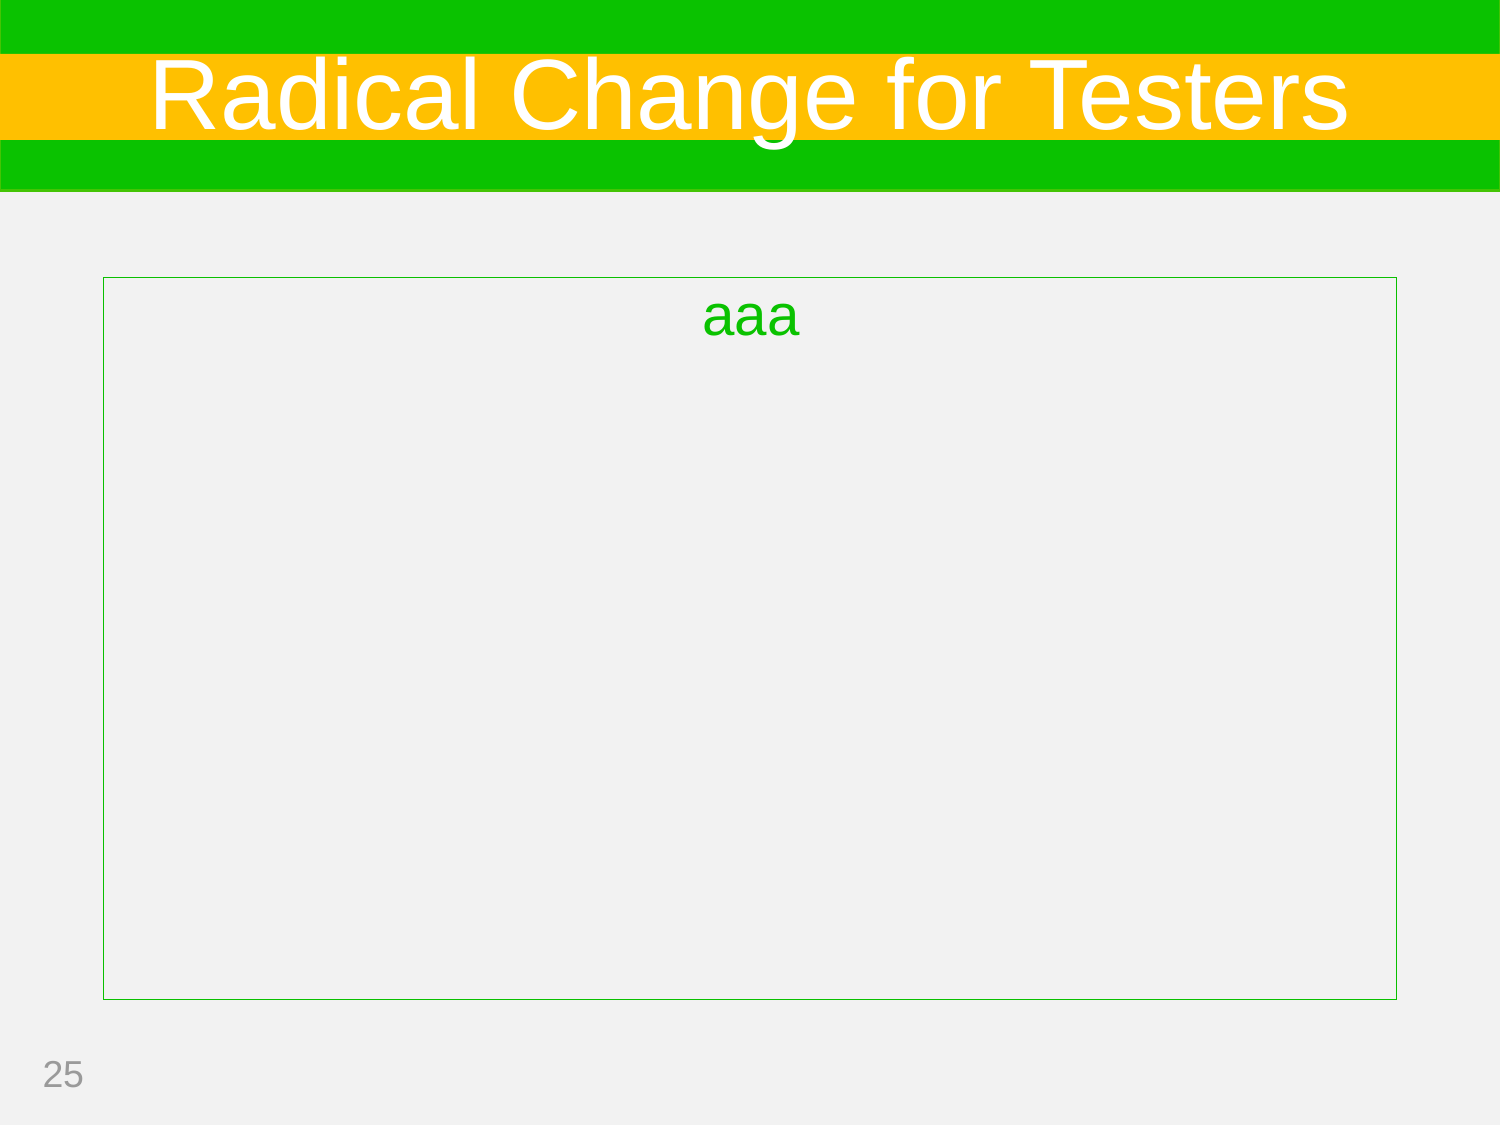

# Radical Change for Testers
aaa
25